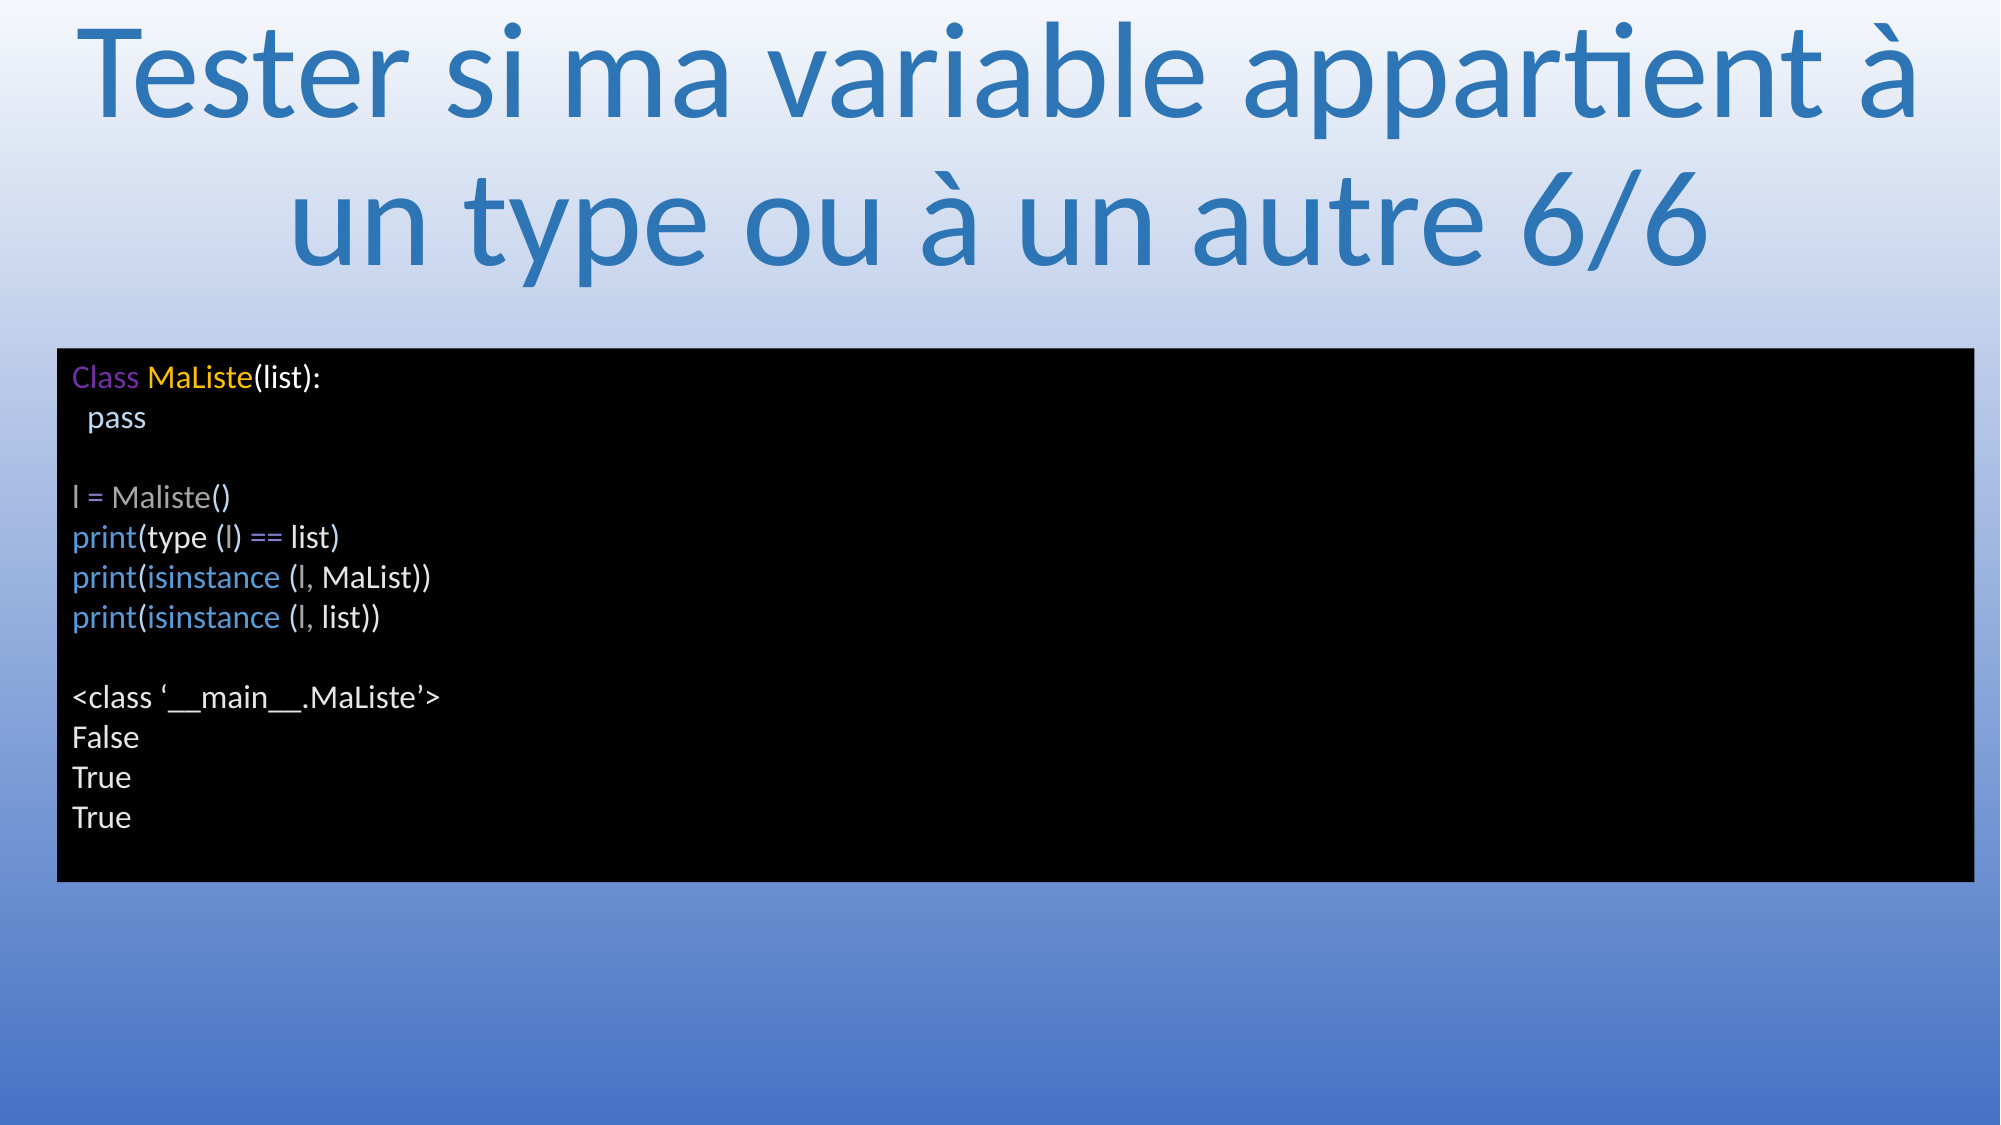

# Tester si ma variable appartient à un type ou à un autre 6/6
Class MaListe(list):
  pass

l = Maliste()
print(type (l) == list)
print(isinstance (l, MaList))
print(isinstance (l, list))

<class ‘__main__.MaListe’>
False
True
True

23